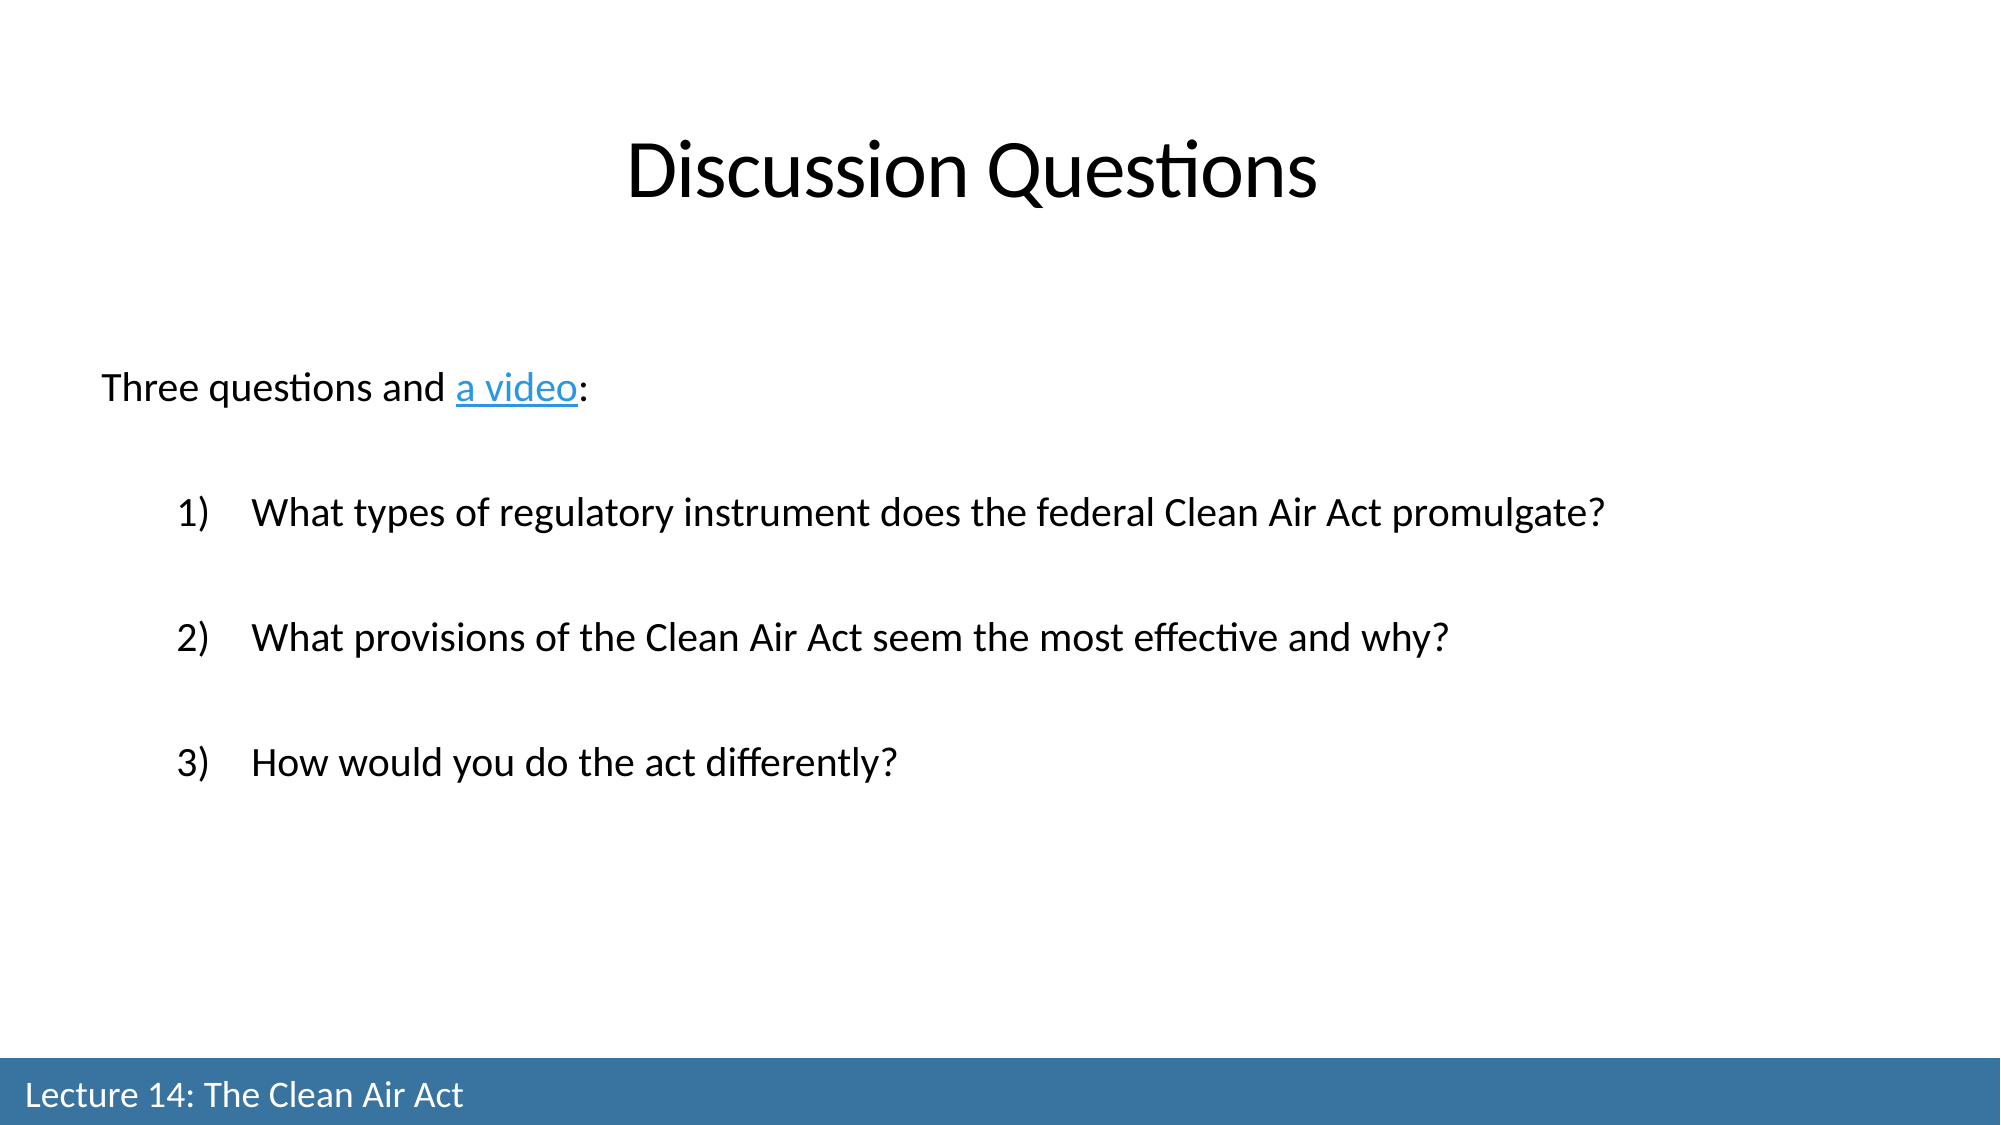

Discussion Questions
Three questions and a video:

What types of regulatory instrument does the federal Clean Air Act promulgate?

What provisions of the Clean Air Act seem the most effective and why?

How would you do the act differently?